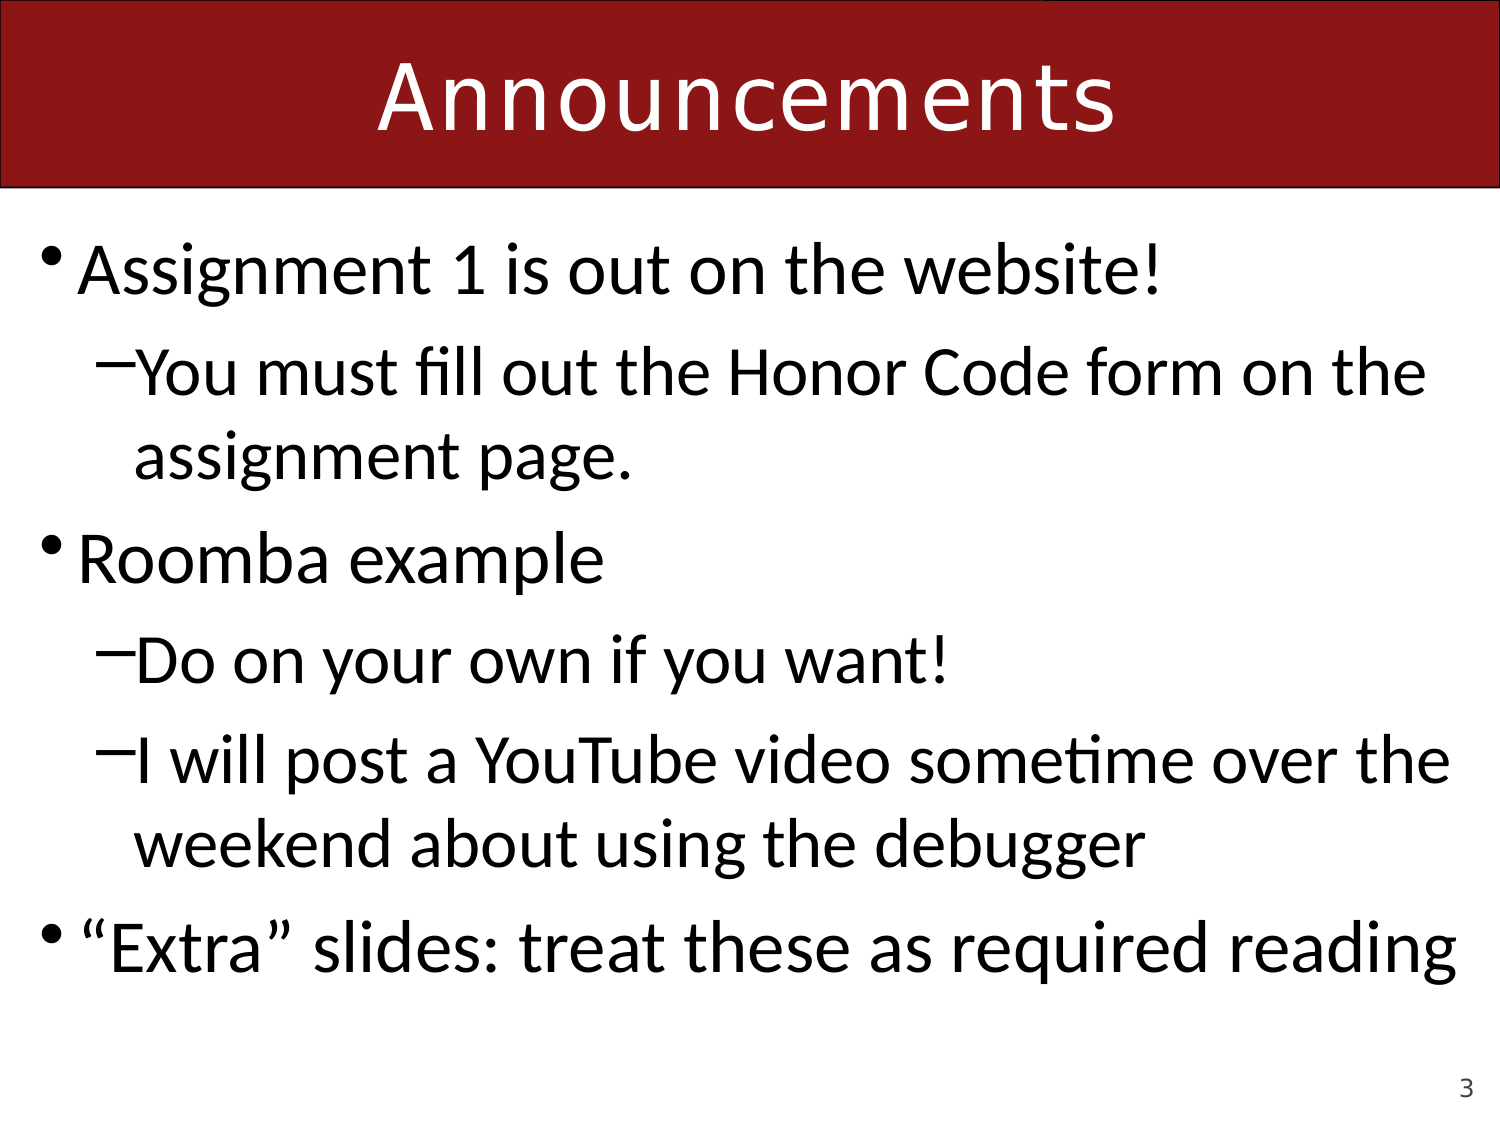

# Announcements
Assignment 1 is out on the website!
You must fill out the Honor Code form on the assignment page.
Roomba example
Do on your own if you want!
I will post a YouTube video sometime over the weekend about using the debugger
“Extra” slides: treat these as required reading